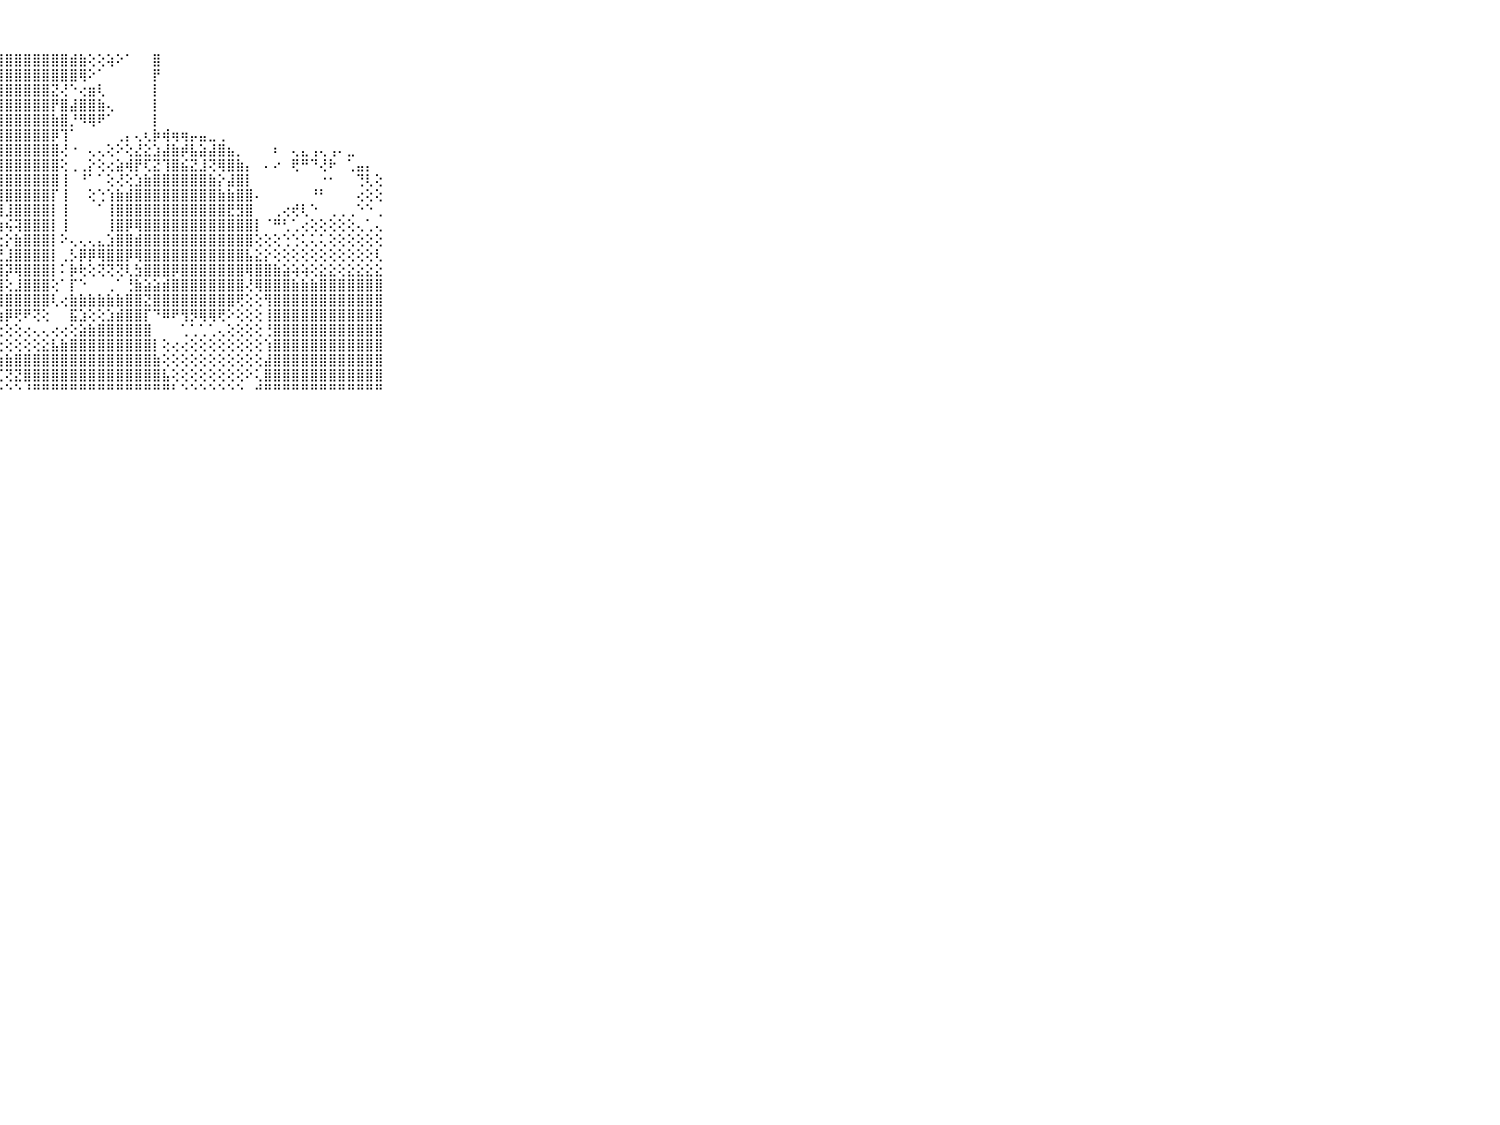

⠀⠀⠀⠀⠀⠀⠀⠀⠀⠀⠀⣿⣿⣿⣿⣿⣿⣿⣿⣿⡏⢕⢸⣿⣿⣿⣿⣿⣿⣿⣿⣿⣿⣿⣿⣾⣷⢕⢕⢵⠕⠁⠀⠀⣿⠀⠀⠀⠀⠀⠀⠀⠀⠀⠀⠀⠀⠀⠀⠀⠀⠀⠀⠀⠀⠀⠀⠀⠀⠀⠀⠀⠀⠀⠀⠀⠀⠀⠀⠀⠀
⠀⠀⠀⠀⠀⠀⠀⠀⠀⠀⠀⣿⣿⣿⣿⣿⣿⣿⣿⣿⣷⣷⣿⣿⣿⣿⣿⣿⣿⣿⣿⣿⣿⣿⣿⣿⢿⠕⠁⠀⠀⠀⠀⠀⡟⠀⠀⠀⠀⠀⠀⠀⠀⠀⠀⠀⠀⠀⠀⠀⠀⠀⠀⠀⠀⠀⠀⠀⠀⠀⠀⠀⠀⠀⠀⠀⠀⠀⠀⠀⠀
⠀⠀⠀⠀⠀⠀⠀⠀⠀⠀⠀⣿⣿⣿⣿⣿⣿⣿⣿⣿⣿⣿⣿⣿⣿⣿⣿⣿⣿⣿⣿⣿⣿⣝⢜⠑⢔⣶⢇⠀⠀⠀⠀⠀⡇⠀⠀⠀⠀⠀⠀⠀⠀⠀⠀⠀⠀⠀⠀⠀⠀⠀⠀⠀⠀⠀⠀⠀⠀⠀⠀⠀⠀⠀⠀⠀⠀⠀⠀⠀⠀
⠀⠀⠀⠀⠀⠀⠀⠀⠀⠀⠀⣿⣿⣿⣿⣿⣿⣿⣿⣿⣿⣿⢿⣷⣿⣿⣿⣿⣿⣿⣿⣿⣿⡟⣿⣼⣿⣿⣷⢄⠀⠀⠀⠀⡇⠀⠀⠀⠀⠀⠀⠀⠀⠀⠀⠀⠀⠀⠀⠀⠀⠀⠀⠀⠀⠀⠀⠀⠀⠀⠀⠀⠀⠀⠀⠀⠀⠀⠀⠀⠀
⠀⠀⠀⠀⠀⠀⠀⠀⠀⠀⠀⣿⣿⣿⣿⣿⣿⣿⣿⣿⠏⠀⠀⠁⠝⣿⣿⣿⣿⣿⣿⣿⣿⣷⣿⡘⠻⢿⠟⠁⠀⠀⠀⠀⡇⠀⠀⠀⠀⠀⠀⠀⠀⠀⠀⠀⠀⠀⠀⠀⠀⠀⠀⠀⠀⠀⠀⠀⠀⠀⠀⠀⠀⠀⠀⠀⠀⠀⠀⠀⠀
⠀⠀⠀⠀⠀⠀⠀⠀⠀⠀⠀⣿⣿⣿⣿⣿⣿⣿⣿⡇⠀⠀⠀⠀⠀⠜⣿⣿⣿⣿⣿⣿⣿⡿⢹⠁⠀⠀⠀⠀⢀⡄⢄⢆⡷⢾⢶⢶⡤⣤⣀⢀⠀⠀⠀⠀⠀⠀⠀⠀⠀⠀⠀⠀⠀⠀⠀⠀⠀⠀⠀⠀⠀⠀⠀⠀⠀⠀⠀⠀⠀
⠀⠀⠀⠀⠀⠀⠀⠀⠀⠀⠀⣿⣿⣿⣿⣿⣿⣿⣿⣷⢀⠀⠀⠀⠀⠀⢹⣿⣿⣿⣿⣿⣿⣿⢜⠐⠀⢄⢄⢕⠕⢕⣜⣕⣱⣼⣷⡾⣧⣵⣼⣿⣦⡀⠀⠀⠀⠆⠀⢄⣄⢠⢄⢠⠄⣀⠀⠀⠀⠀⠀⠀⠀⠀⠀⠀⠀⠀⠀⠀⠀
⠀⠀⠀⠀⠀⠀⠀⠀⠀⠀⠀⣿⣿⣿⣿⣿⣿⣿⣿⣿⡇⠀⠀⠀⠀⠀⠜⣿⣿⣿⣿⣿⣿⣿⢕⢀⢀⡕⢕⢔⣵⢾⡟⢏⣝⢹⣿⣮⣝⣸⢝⢿⣿⣷⡄⠀⠄⠔⠀⢟⠛⠙⢜⠗⠀⢁⣤⡄⠀⠀⠀⠀⠀⠀⠀⠀⠀⠀⠀⠀⠀
⠀⠀⠀⠀⠀⠀⠀⠀⠀⠀⠀⣿⣿⣿⣿⣿⣿⣿⣿⣿⣿⠀⠀⠀⠀⠀⠀⣿⣿⣿⣿⣿⣿⣿⢸⠀⠘⠁⠁⢕⢜⢕⣱⣷⣿⣿⣿⣿⣿⣿⣷⡕⣼⣿⡇⠀⠀⠀⠀⠀⠀⠀⠐⠂⠀⠀⢙⢇⢕⠀⠀⠀⠀⠀⠀⠀⠀⠀⠀⠀⠀
⠀⠀⠀⠀⠀⠀⠀⠀⠀⠀⠀⣿⢿⣿⣿⣿⣿⣿⣿⣿⣿⠀⠀⠀⠀⠀⠀⣿⣿⣿⣿⣿⣿⡏⢸⠀⠀⢕⢑⢱⣷⣾⣿⣿⣿⣿⣿⣿⣿⣿⣿⣷⣷⣿⣿⠄⠀⠀⠀⠀⠀⠘⠃⠀⠀⠀⢔⢕⢕⠀⠀⠀⠀⠀⠀⠀⠀⠀⠀⠀⠀
⠀⠀⠀⠀⠀⠀⠀⠀⠀⠀⠀⣿⣿⣿⣿⣿⣿⣿⣿⣿⡇⠀⠀⠀⠀⠀⠀⢹⣸⣿⣿⣿⣿⡇⢸⠀⠀⠀⠁⢸⣿⣿⣿⣿⣿⣿⣿⣿⣿⣿⣿⣿⣟⣻⣿⠀⠀⢀⢔⢞⢇⠑⠀⢀⢀⢀⠑⠑⢀⠀⠀⠀⠀⠀⠀⠀⠀⠀⠀⠀⠀
⠀⠀⠀⠀⠀⠀⠀⠀⠀⠀⠀⣿⣿⣿⣿⣿⣿⣿⣿⣿⡇⠀⠀⠀⠀⠀⠀⢷⢮⢽⣿⣿⣿⡇⢸⠀⠀⠀⠀⢸⣿⡿⢿⣿⣿⣿⣿⣿⣿⣿⣿⣿⣿⣿⣿⡇⠈⠛⢃⢁⢔⢕⢕⢕⢕⢕⢄⢁⢄⠀⠀⠀⠀⠀⠀⠀⠀⠀⠀⠀⠀
⠀⠀⠀⠀⠀⠀⠀⠀⠀⠀⠀⣿⣿⣿⣿⣿⣿⣿⣿⡟⠃⠀⠀⠀⠀⠀⠀⢕⡕⣷⣿⣿⣿⡇⠕⢄⢄⢄⣄⣱⣿⣿⣾⣿⣿⣿⣿⣿⣿⣿⣿⣿⣿⣿⣿⢕⢕⢕⢑⢑⢅⢅⢅⢕⢕⢕⢕⢕⢕⠀⠀⠀⠀⠀⠀⠀⠀⠀⠀⠀⠀
⠀⠀⠀⠀⠀⠀⠀⠀⠀⠀⠀⣿⣿⣿⣿⣿⣿⣿⣿⣿⢅⢀⠀⠀⠀⠀⠀⢜⣸⣿⣿⣿⣿⡇⢀⡣⡿⡿⢿⣿⣿⡿⢿⣿⣿⣿⣿⣿⣿⣿⣿⣿⣿⣿⣧⣕⡕⢕⢕⢕⢕⢕⢕⢕⢕⢕⢕⢕⢇⠀⠀⠀⠀⠀⠀⠀⠀⠀⠀⠀⠀
⠀⠀⠀⠀⠀⠀⠀⠀⠀⠀⠀⣿⣿⣿⣿⣿⣿⣿⣿⣿⢅⠅⠀⠀⠀⠀⠀⢸⡽⢿⣿⣿⣿⡇⠅⡷⢗⢕⢝⢝⢝⢇⣳⣿⣿⣿⡿⣿⣿⣿⣿⣿⣿⣿⢿⣿⣿⣷⣵⢵⢵⢕⣕⣕⢕⣕⣕⣕⣕⠀⠀⠀⠀⠀⠀⠀⠀⠀⠀⠀⠀
⠀⠀⠀⠀⠀⠀⠀⠀⠀⠀⠀⣿⣿⣿⣿⣿⣿⣿⣿⡿⢕⢔⢔⢕⢔⢔⢕⣿⢕⣸⣿⣿⣿⢕⠁⡏⠑⠀⠀⢀⠁⢘⣷⣵⣵⣾⣿⣿⣿⣿⣿⣿⣿⣿⢜⢿⣿⣿⣿⣷⣷⣷⣿⣿⣿⣿⣿⣿⣿⠀⠀⠀⠀⠀⠀⠀⠀⠀⠀⠀⠀
⠀⠀⠀⠀⠀⠀⠀⠀⠀⠀⠀⣿⣿⣿⣿⣿⣿⣿⣿⡏⢕⢕⢕⢕⢕⢕⠕⢿⣿⣿⣿⣿⣿⢇⢔⣷⣷⣷⣷⣷⣷⣿⣿⣝⣿⣿⣿⣿⣿⣿⣿⣿⣿⢟⢕⢕⢻⣿⣿⣿⣿⣿⣿⣿⣿⣿⣿⣿⣿⠀⠀⠀⠀⠀⠀⠀⠀⠀⠀⠀⠀
⠀⠀⠀⠀⠀⠀⠀⠀⠀⠀⠀⣿⣿⣿⣿⣿⣿⣿⣿⡕⢕⢕⢕⢕⢕⢕⡰⣷⡿⢟⠟⢝⢕⠀⠀⣯⣱⢕⢕⣱⣾⣿⣿⡏⠙⠿⠟⢻⡻⢿⢿⢟⠕⢕⢕⢕⢸⣿⣿⣿⣿⣿⣿⣿⣿⣿⣿⣿⣿⠀⠀⠀⠀⠀⠀⠀⠀⠀⠀⠀⠀
⠀⠀⠀⠀⠀⠀⠀⠀⠀⠀⠀⣿⣿⣿⣿⣿⣿⣿⣿⣵⣵⣵⣷⡇⢑⢕⢕⢕⢕⢕⢔⢄⢄⢔⢔⢕⣵⣷⣿⣿⣿⣿⣿⣿⠀⠀⠀⢁⢁⢁⢁⢄⢕⢕⢕⢕⢘⣿⣿⣿⣿⣿⣿⣿⣿⣿⣿⣿⣿⠀⠀⠀⠀⠀⠀⠀⠀⠀⠀⠀⠀
⠀⠀⠀⠀⠀⠀⠀⠀⠀⠀⠀⣿⣿⣿⣿⣿⣿⣿⣿⢽⢟⢏⢕⢕⢕⢕⢕⢑⢕⢕⢕⢕⣕⣧⣷⣿⣿⣿⣿⣿⣿⣿⣿⣿⡇⢕⢔⢔⢕⢕⢕⢕⢕⢕⢕⢕⢱⣿⣿⣿⣿⣿⣿⣿⣿⣿⣿⣿⣿⠀⠀⠀⠀⠀⠀⠀⠀⠀⠀⠀⠀
⠀⠀⠀⠀⠀⠀⠀⠀⠀⠀⠀⣿⣿⣿⣿⢿⢟⢝⢕⢕⢵⢵⢇⢕⣵⣵⣵⣷⣷⣿⣿⣿⣿⣿⣿⣿⣿⣿⣿⣿⣿⣿⣿⣿⣷⢕⢕⢕⢕⢕⢕⢕⢕⢕⢕⢕⣼⣿⣿⣿⣿⣿⣿⣿⣿⣿⣿⣿⣿⠀⠀⠀⠀⠀⠀⠀⠀⠀⠀⠀⠀
⠀⠀⠀⠀⠀⠀⠀⠀⠀⠀⠀⢿⢟⢝⢕⣕⢕⡕⢕⢕⢕⢕⢕⢝⢟⢟⢟⢏⢝⣝⣿⣿⣿⣿⣿⣿⣿⣿⣿⣿⣿⣿⣿⣿⣿⣧⢕⢕⢕⢕⢕⢕⢕⢕⠕⢅⣿⣿⣿⣿⣿⣿⣿⣿⣿⣿⣿⣿⣿⠀⠀⠀⠀⠀⠀⠀⠀⠀⠀⠀⠀
⠀⠀⠀⠀⠀⠀⠀⠀⠀⠀⠀⠑⠑⠓⠓⠛⠛⠛⠛⠛⠛⠛⠛⠛⠑⠑⠑⠑⠑⠑⠘⠛⠛⠛⠛⠛⠛⠛⠛⠛⠛⠛⠛⠛⠛⠛⠃⠑⠑⠑⠑⠑⠑⠑⠀⠚⠛⠛⠛⠛⠛⠛⠛⠛⠛⠛⠛⠛⠛⠀⠀⠀⠀⠀⠀⠀⠀⠀⠀⠀⠀